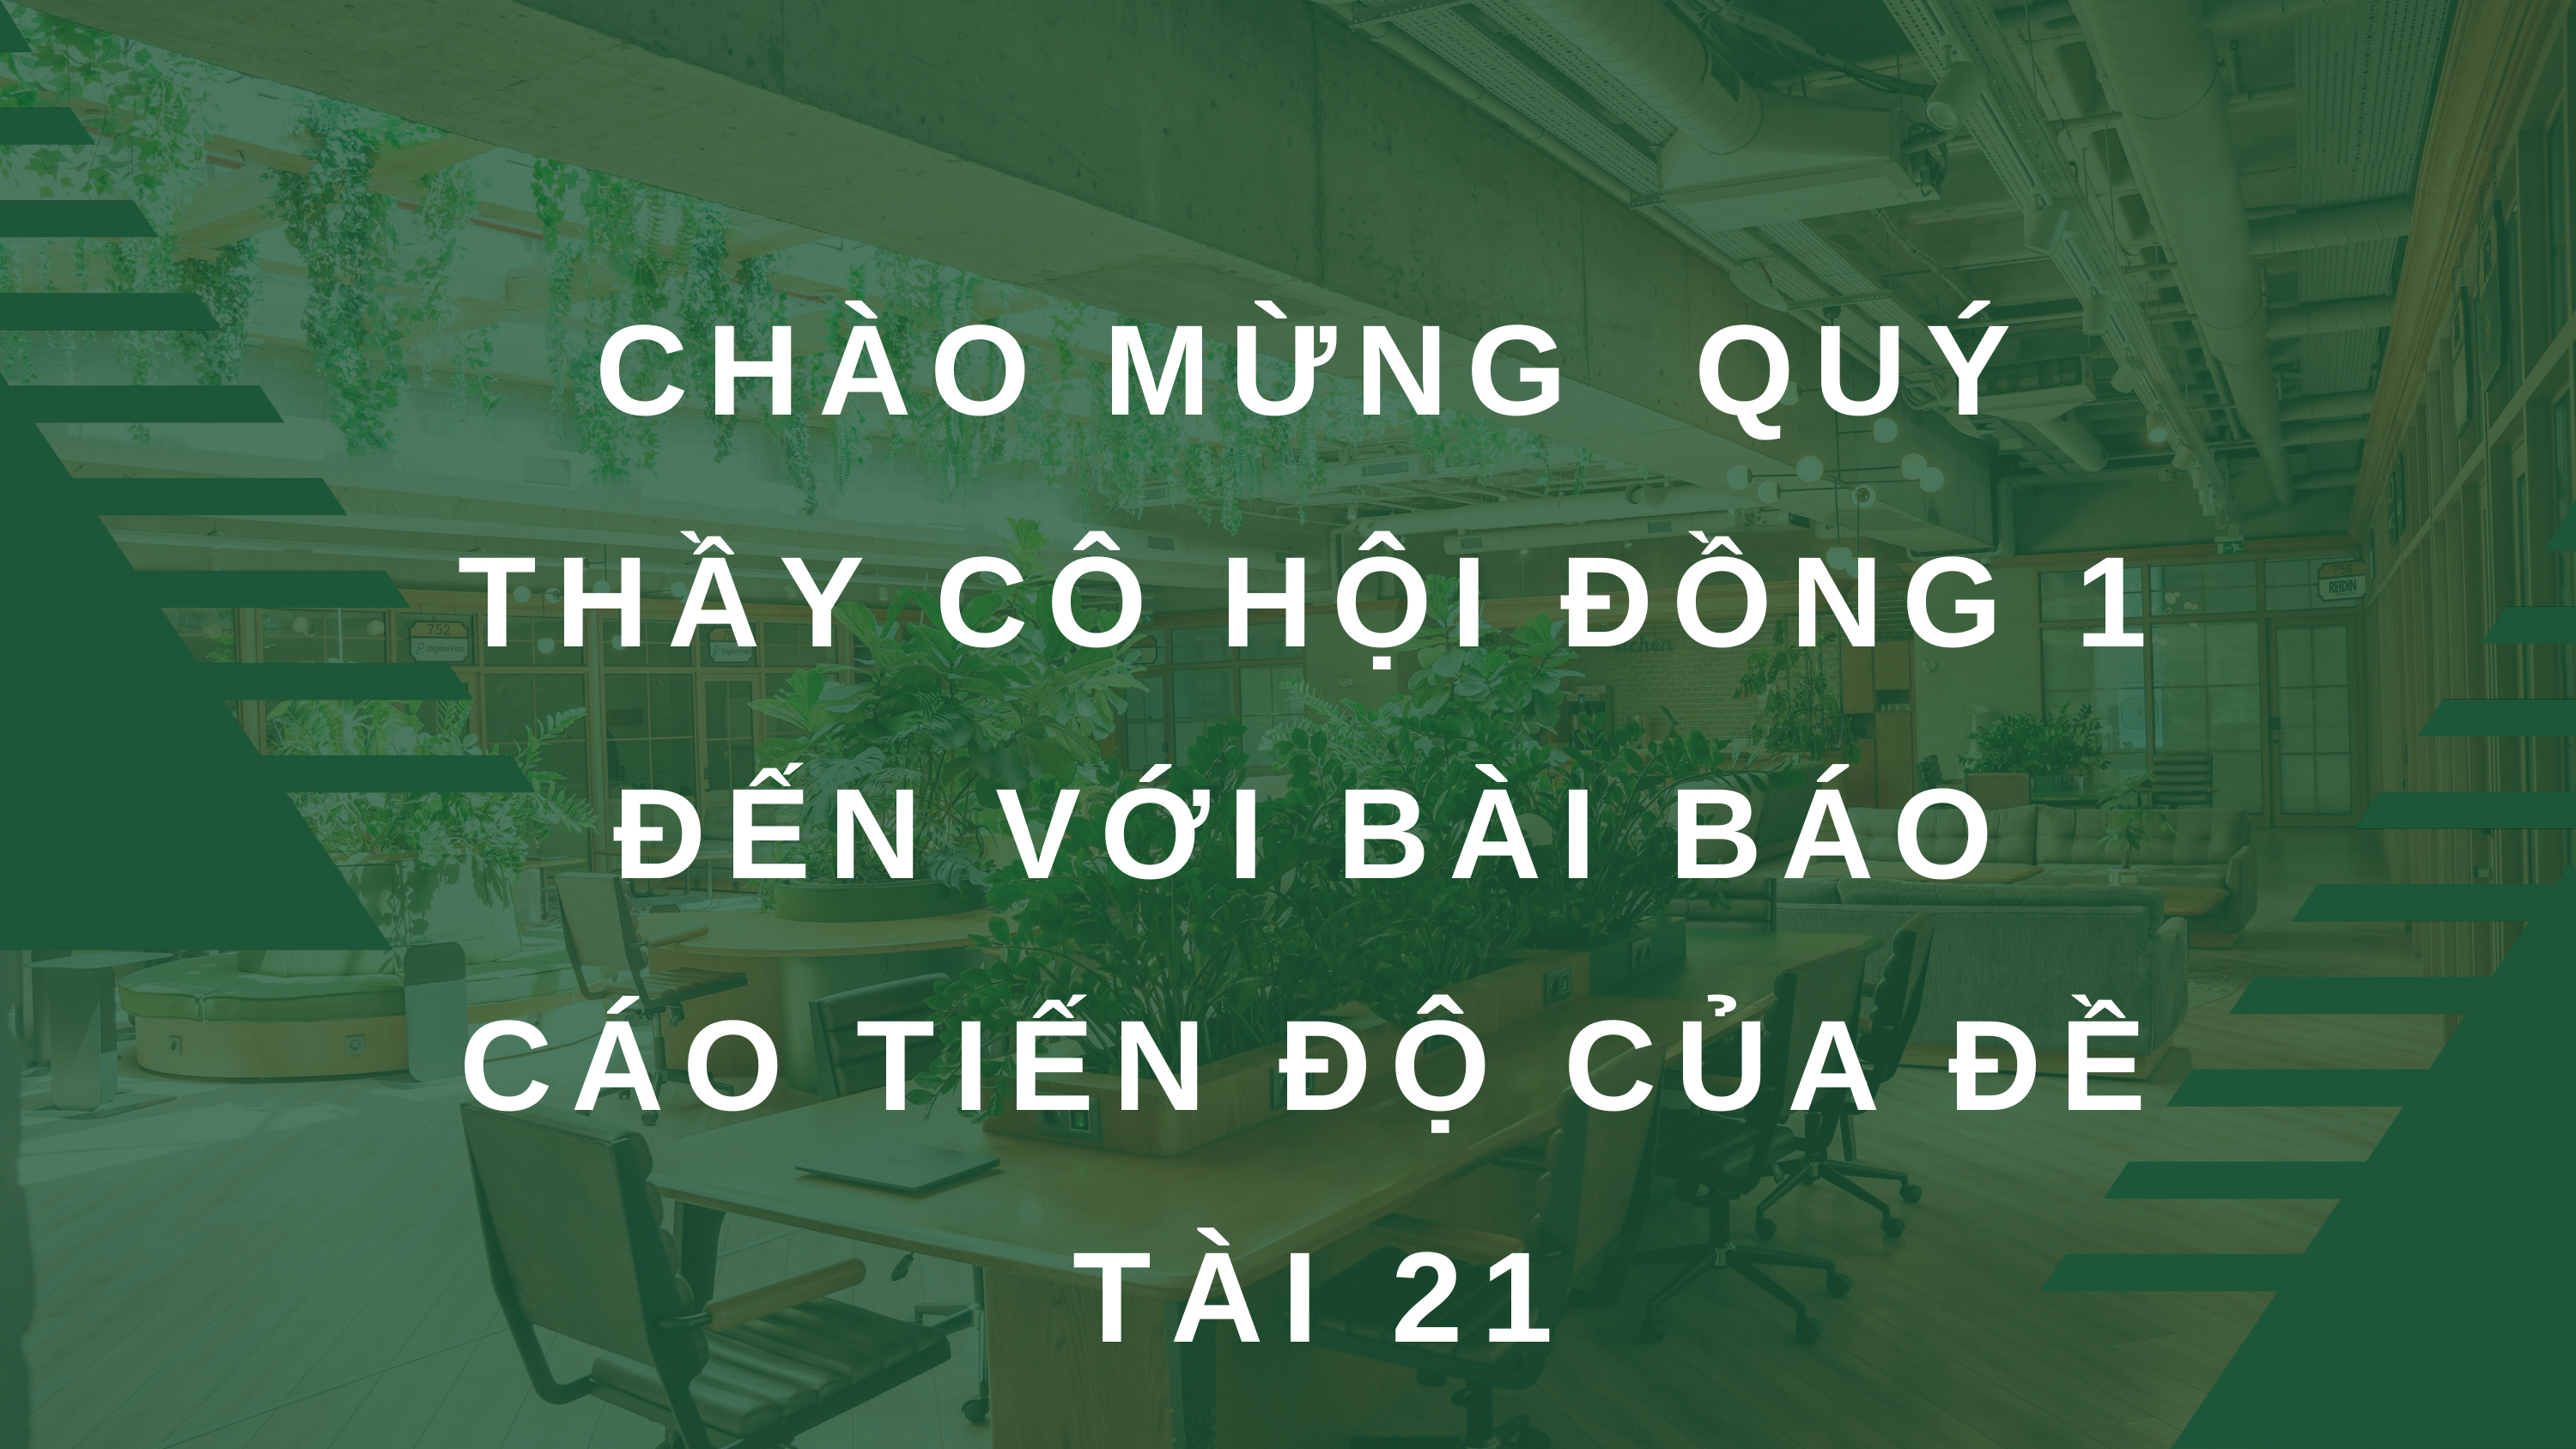

CHÀO MỪNG  QUÝ THẦY CÔ HỘI ĐỒNG 1 ĐẾN VỚI BÀI BÁO CÁO TIẾN ĐỘ CỦA ĐỀ TÀI 21